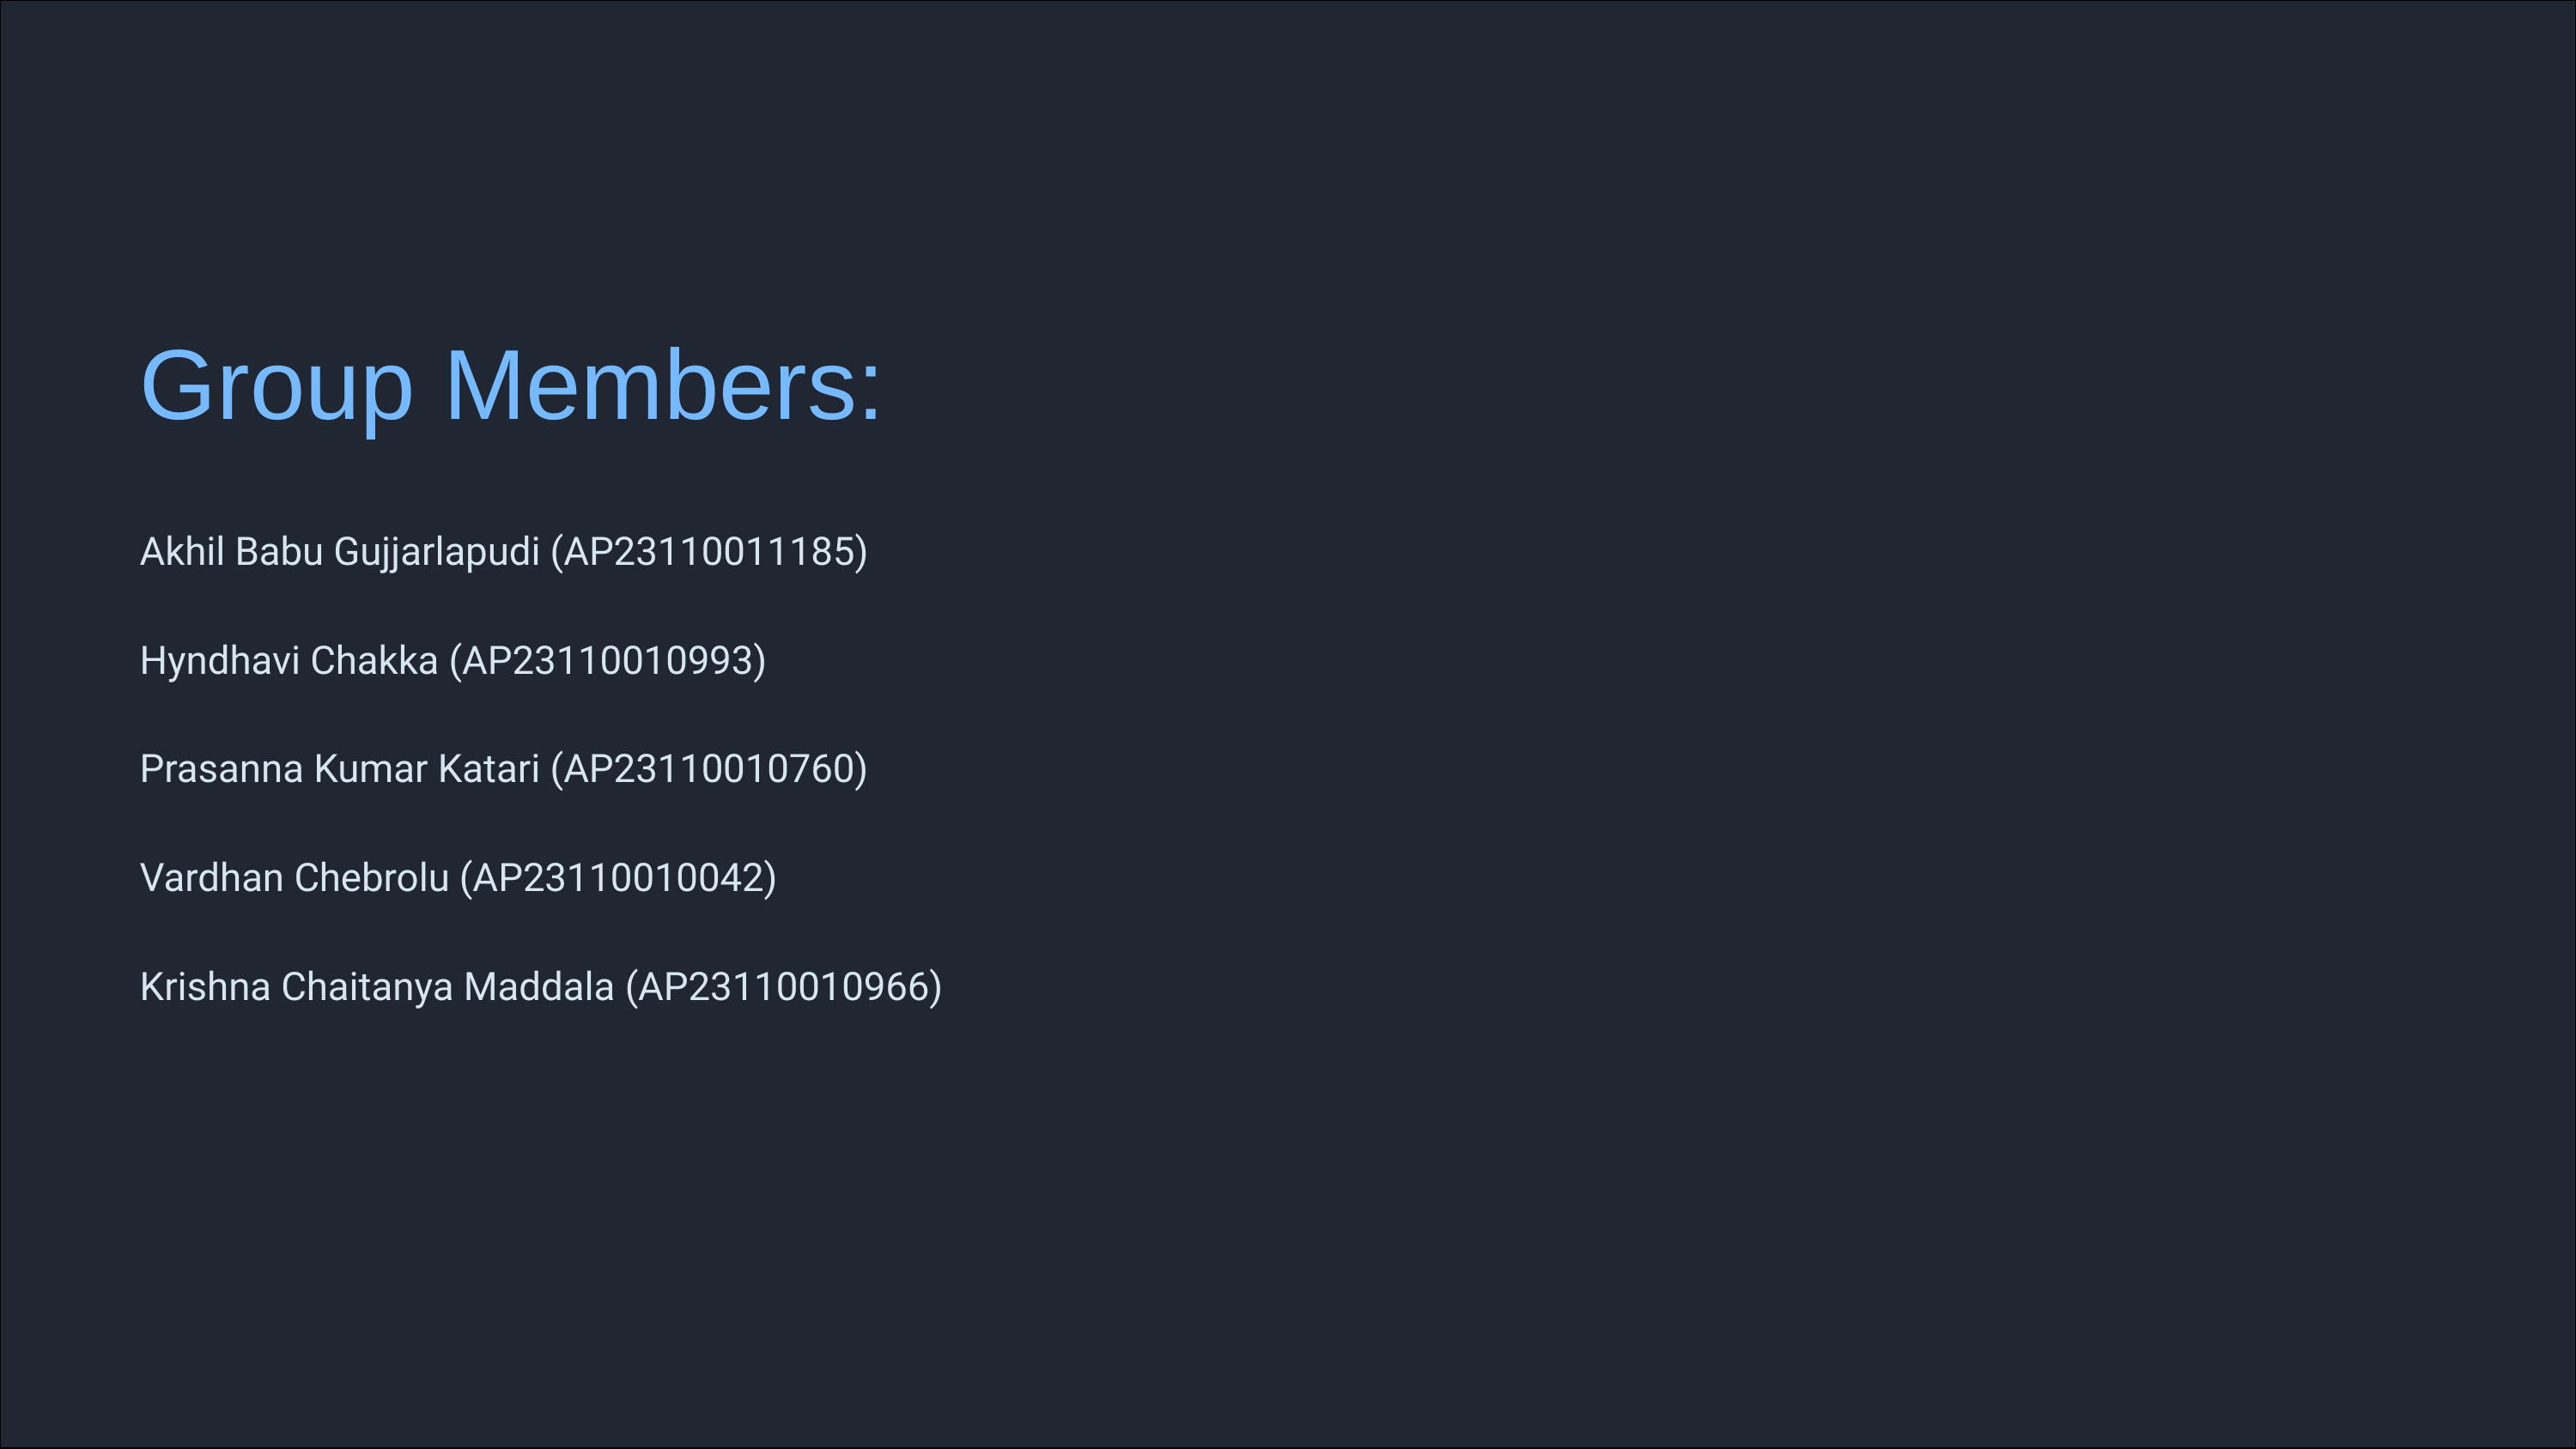

Group Members:
Akhil Babu Gujjarlapudi (AP23110011185)
Hyndhavi Chakka (AP23110010993)
Prasanna Kumar Katari (AP23110010760)
Vardhan Chebrolu (AP23110010042)
Krishna Chaitanya Maddala (AP23110010966)